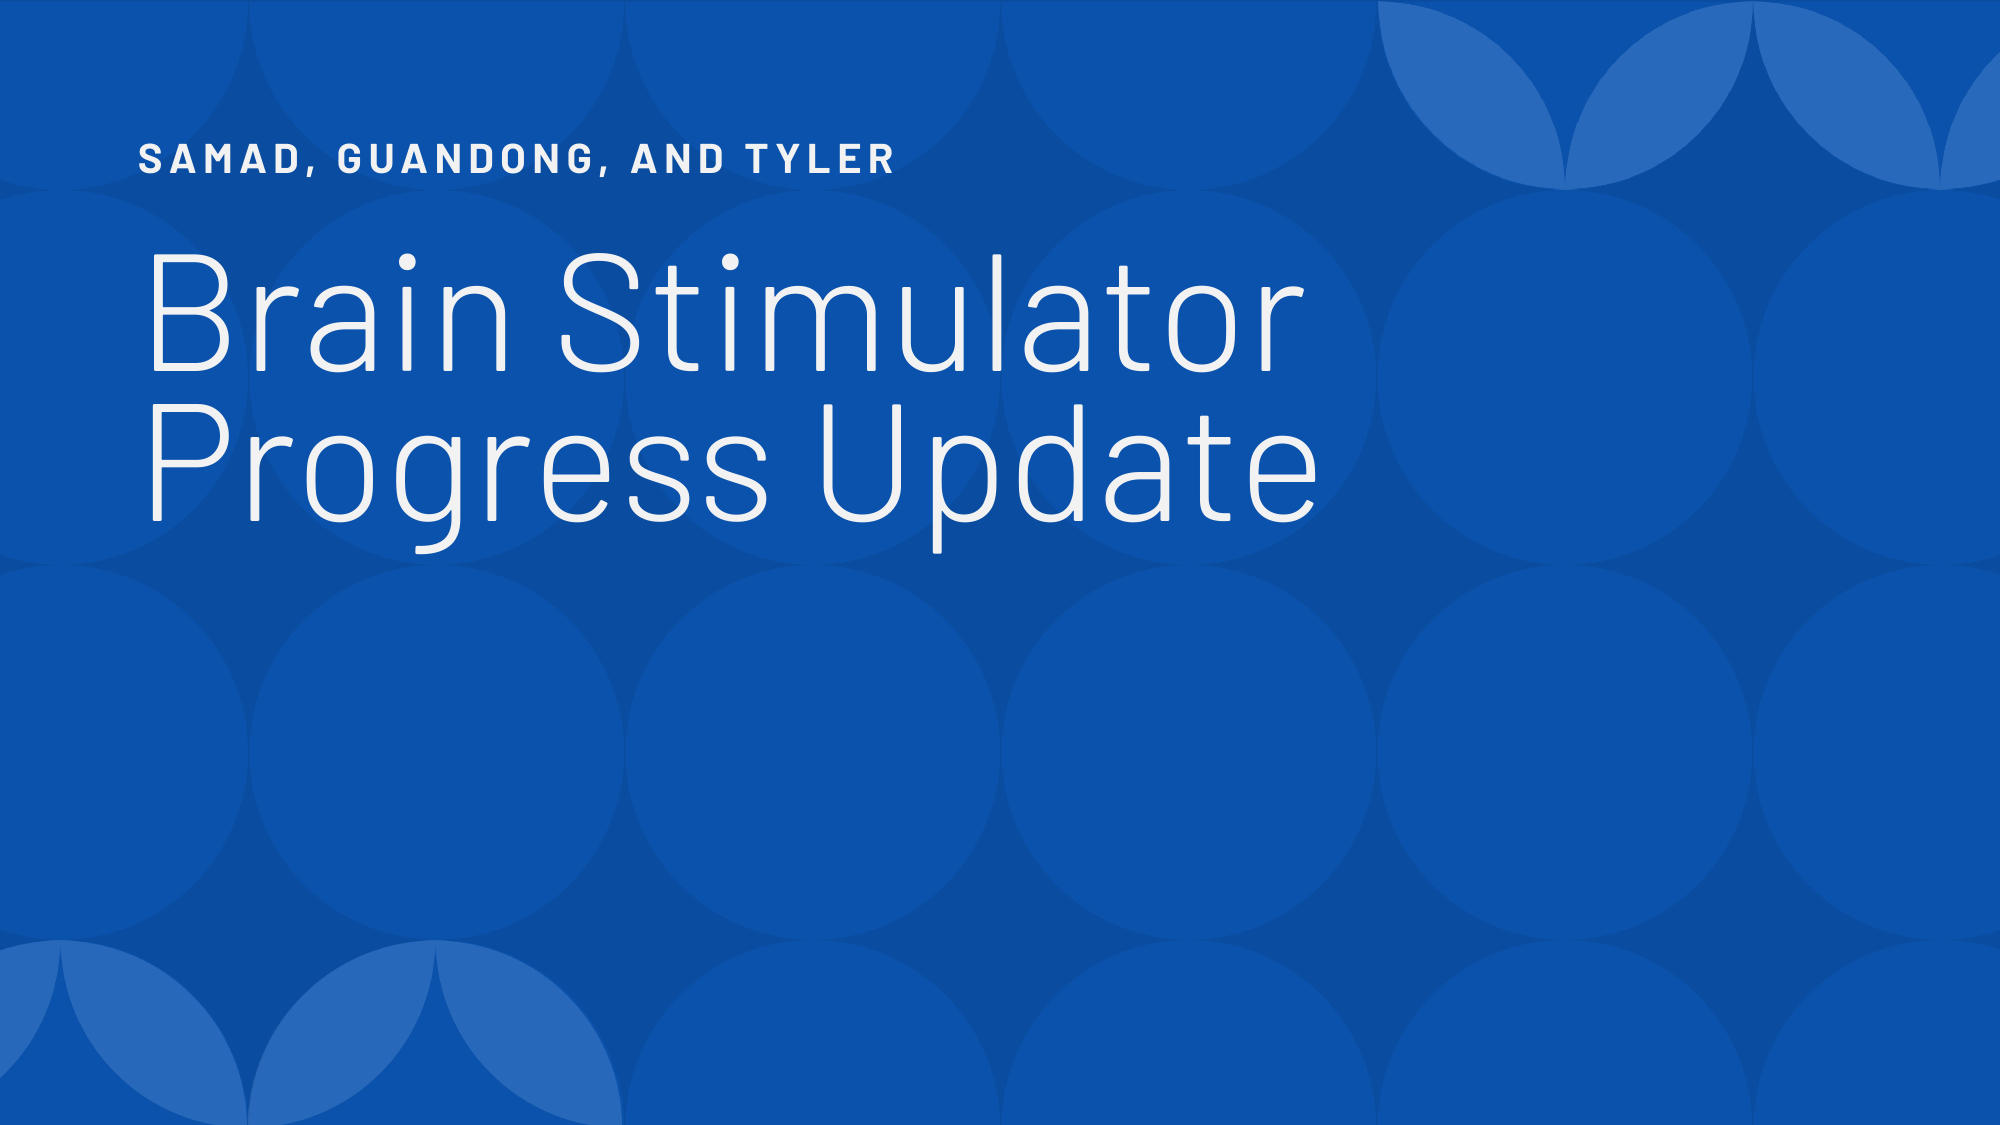

# Samad, Guandong, and Tyler
Brain Stimulator Progress Update